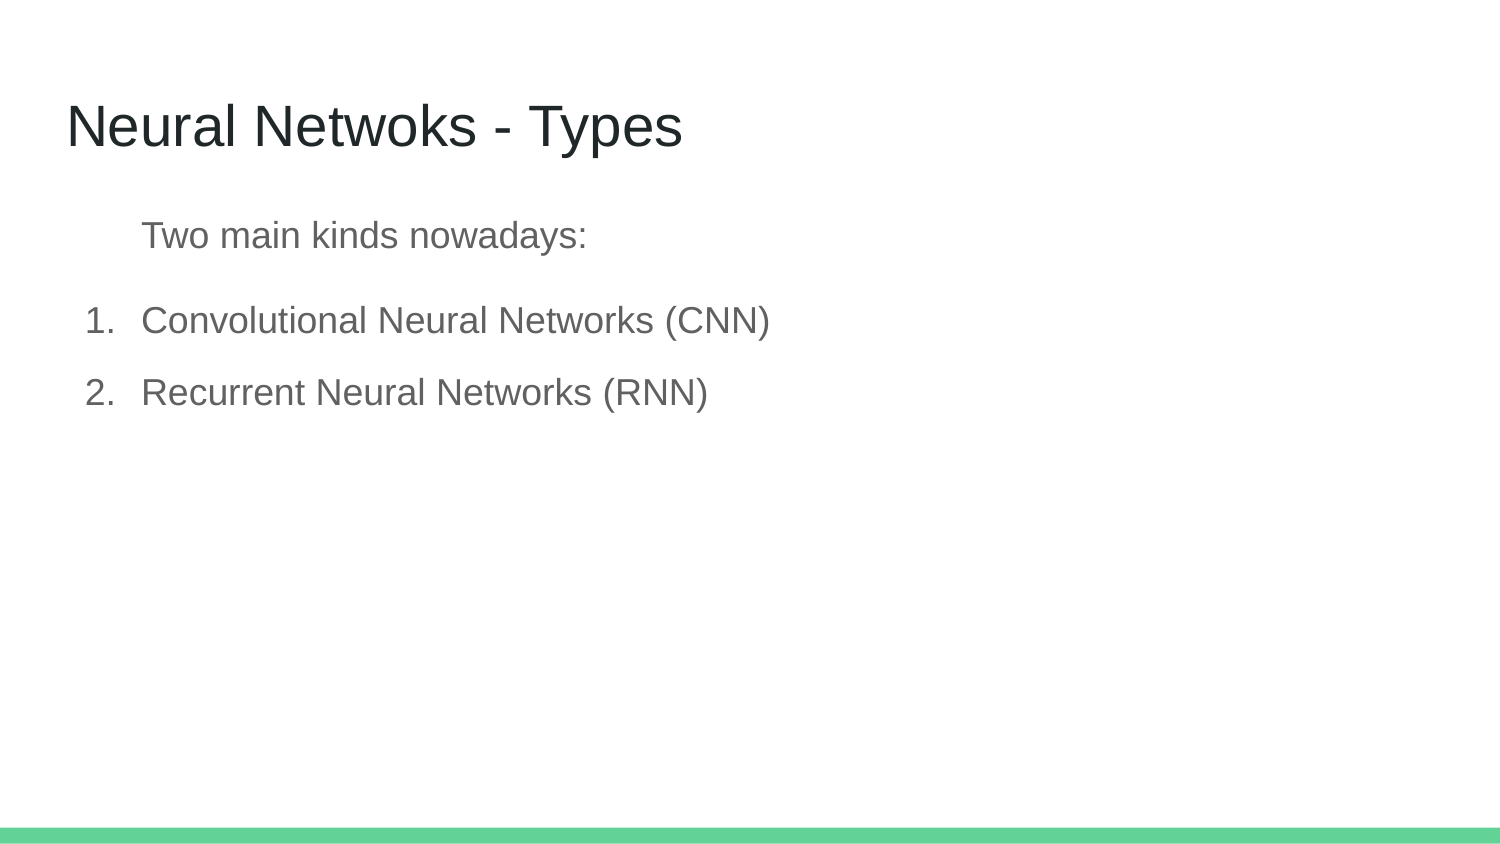

# Neural Netwoks - Types
Two main kinds nowadays:
Convolutional Neural Networks (CNN)
Recurrent Neural Networks (RNN)